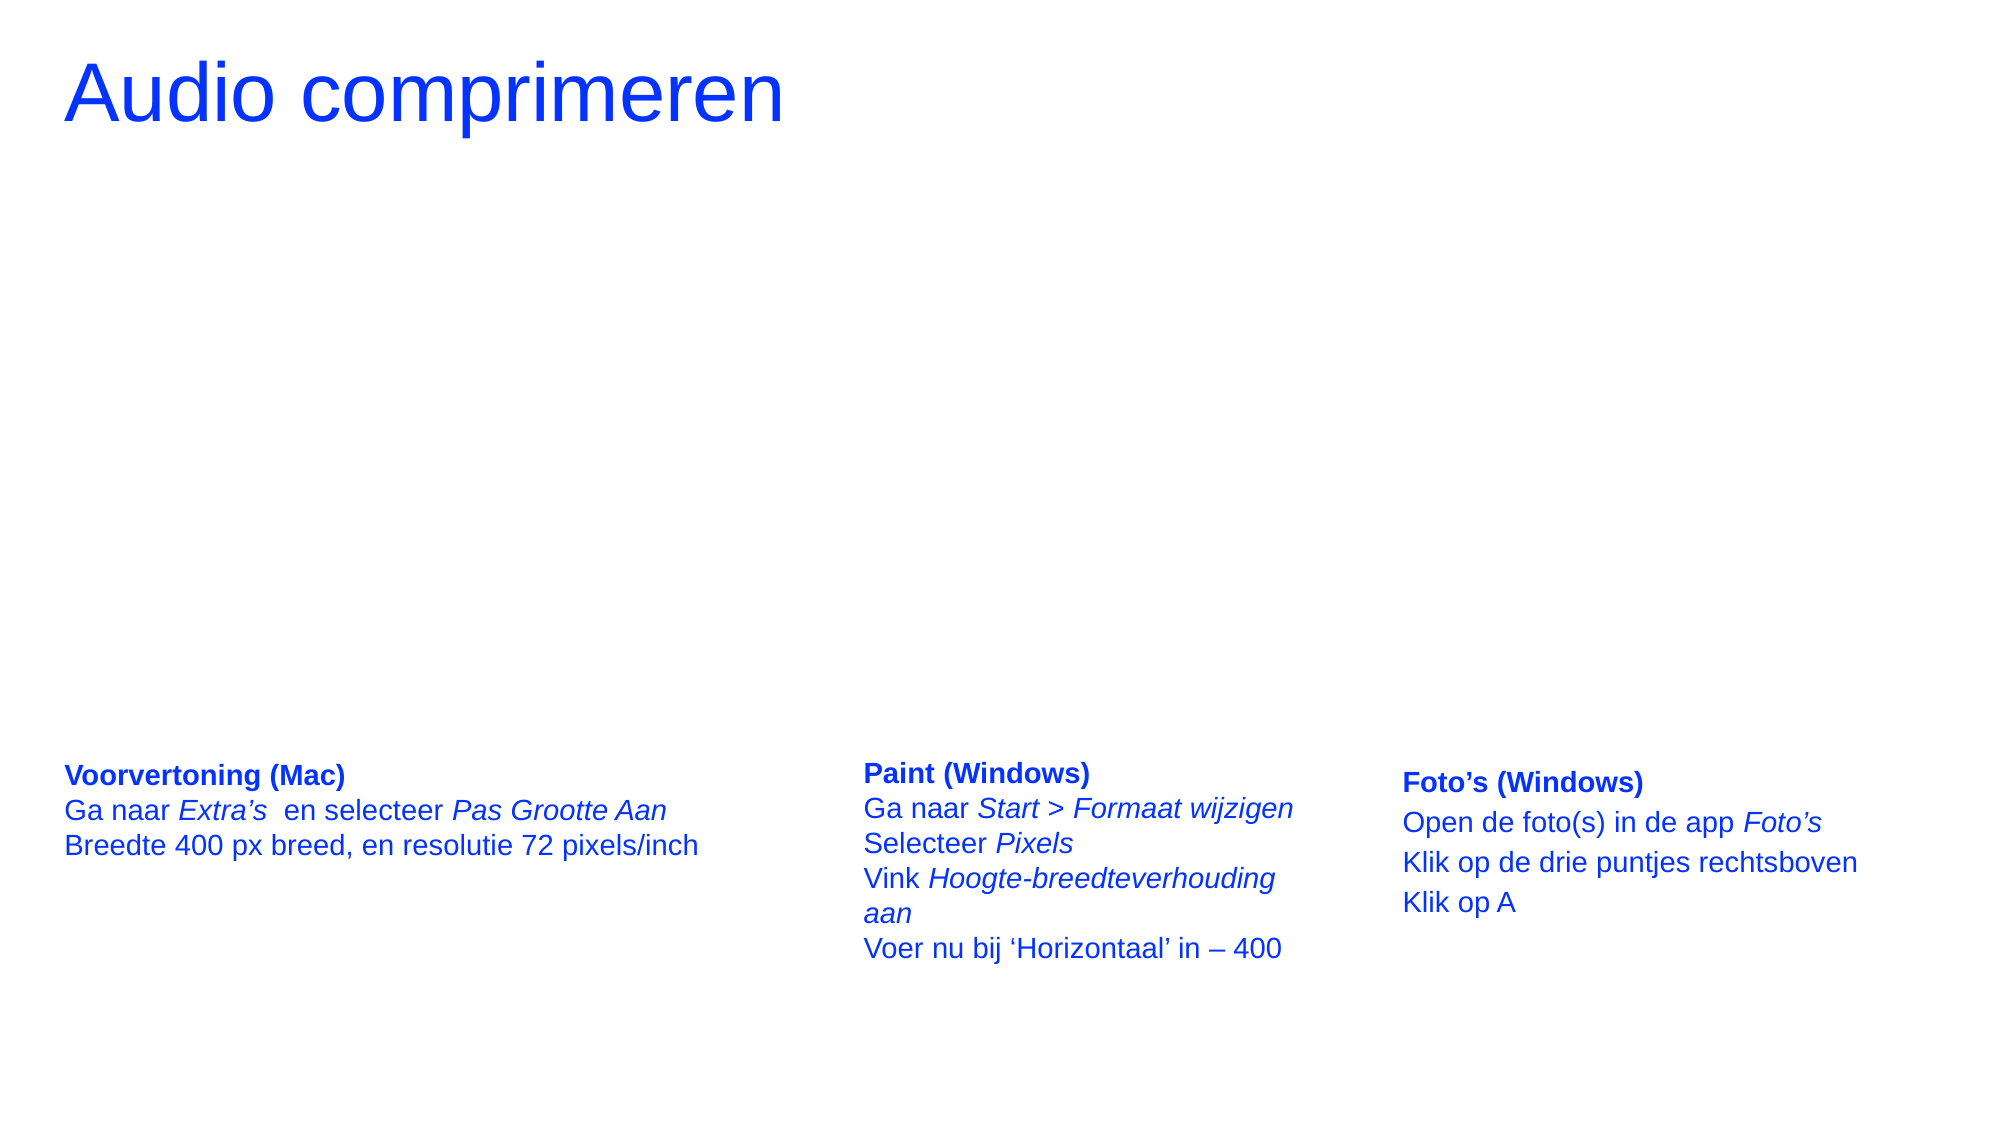

# Audio comprimeren
Foto’s (Windows)
Open de foto(s) in de app Foto’s
Klik op de drie puntjes rechtsboven
Klik op A
Paint (Windows)
Ga naar Start > Formaat wijzigen
Selecteer Pixels
Vink Hoogte-breedteverhouding aan
Voer nu bij ‘Horizontaal’ in – 400
Voorvertoning (Mac)
Ga naar Extra’s  en selecteer Pas Grootte Aan
Breedte 400 px breed, en resolutie 72 pixels/inch